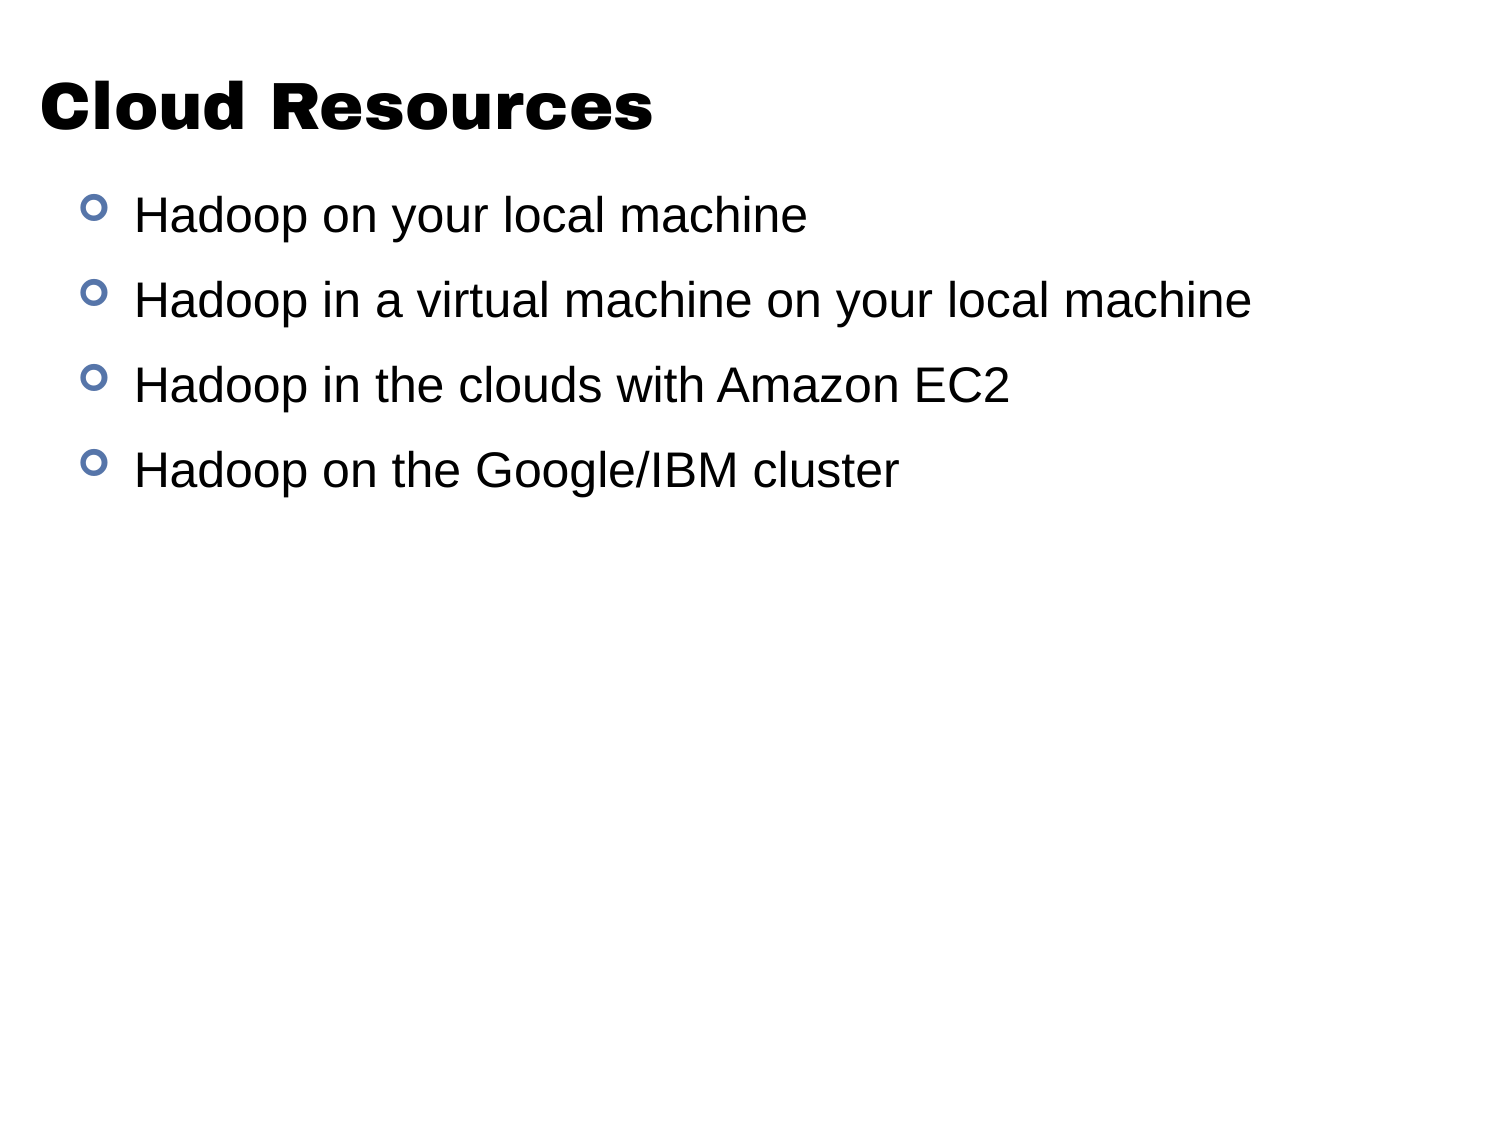

# Cloud Resources
Hadoop on your local machine
Hadoop in a virtual machine on your local machine
Hadoop in the clouds with Amazon EC2
Hadoop on the Google/IBM cluster